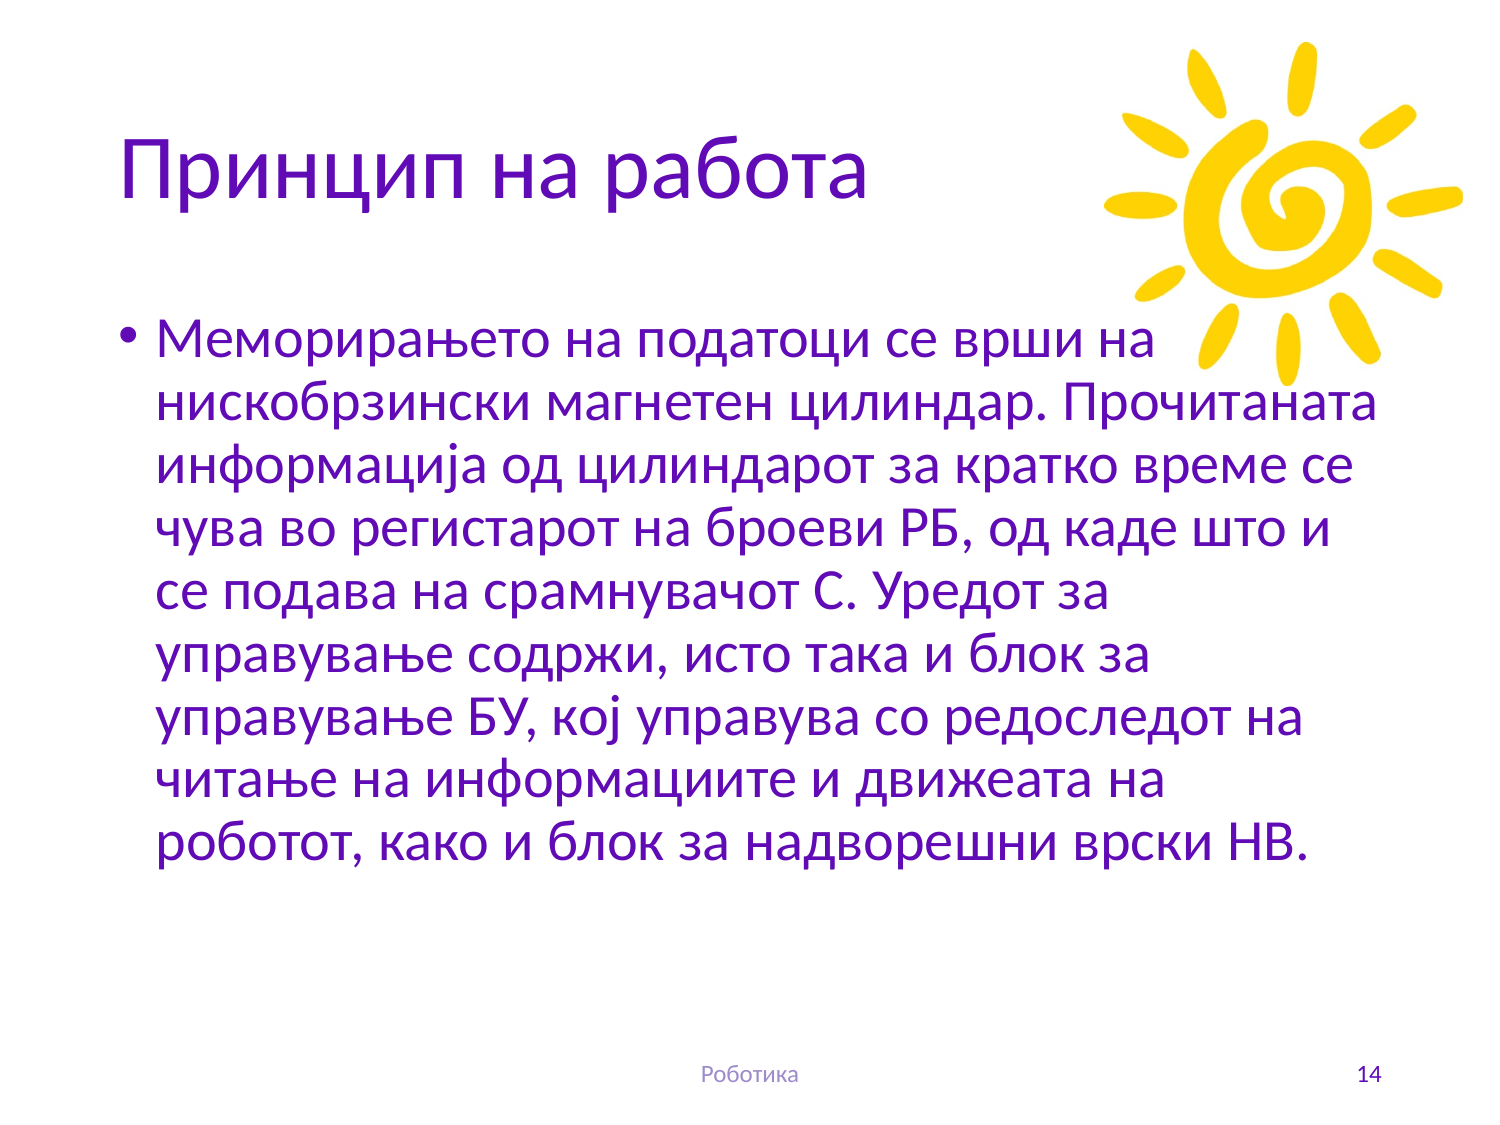

# Принцип на работа
Меморирањето на податоци се врши на нискобрзински магнетен цилиндар. Прочитаната информација од цилиндарот за кратко време се чува во регистарот на броеви РБ, од каде што и се подава на срамнувачот С. Уредот за управување содржи, исто така и блок за управување БУ, кој управува со редоследот на читање на информациите и движеата на роботот, како и блок за надворешни врски НВ.
Роботика
14